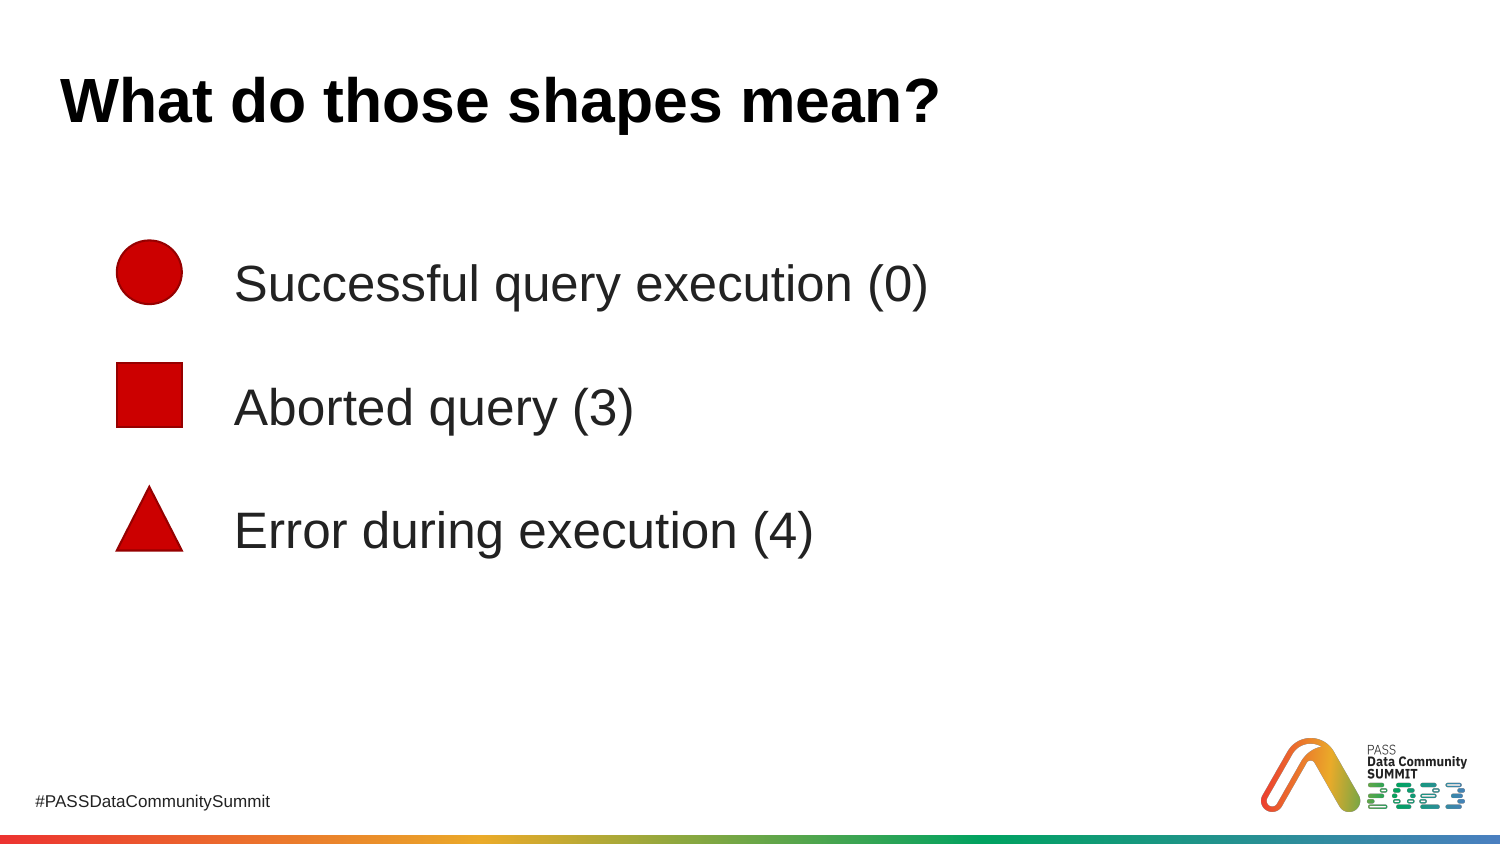

# What do those shapes mean?
Successful query execution (0)

Aborted query (3)

Error during execution (4)